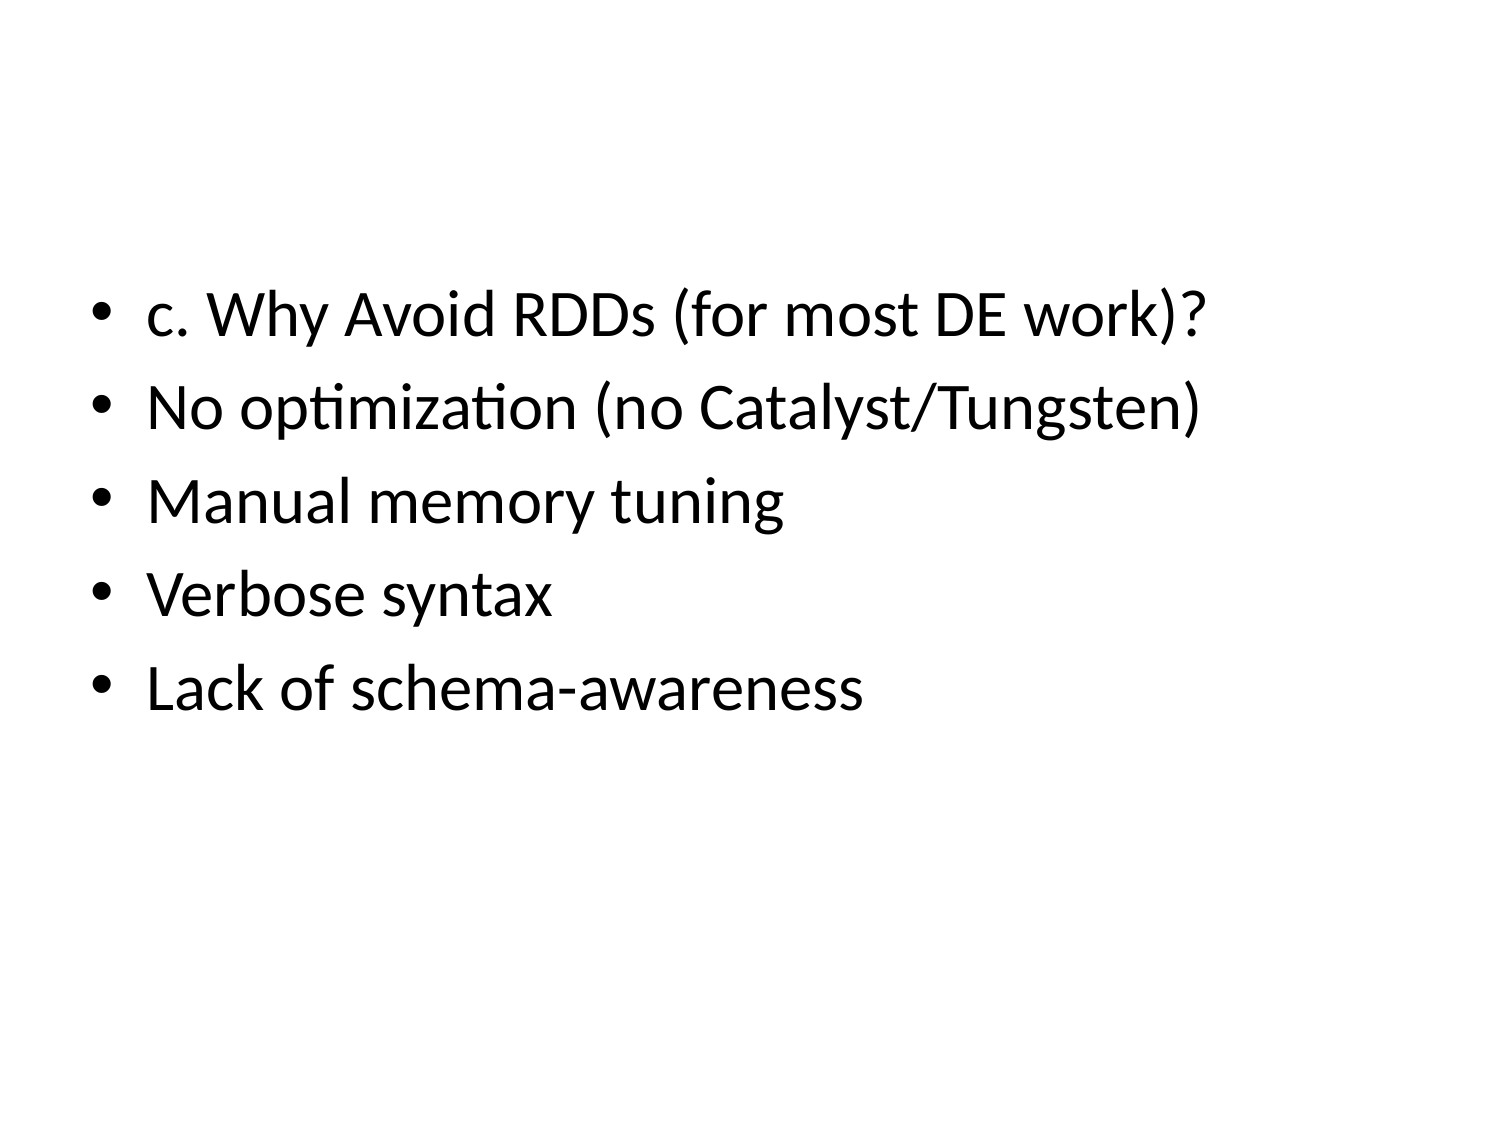

c. Why Avoid RDDs (for most DE work)?
No optimization (no Catalyst/Tungsten)
Manual memory tuning
Verbose syntax
Lack of schema-awareness